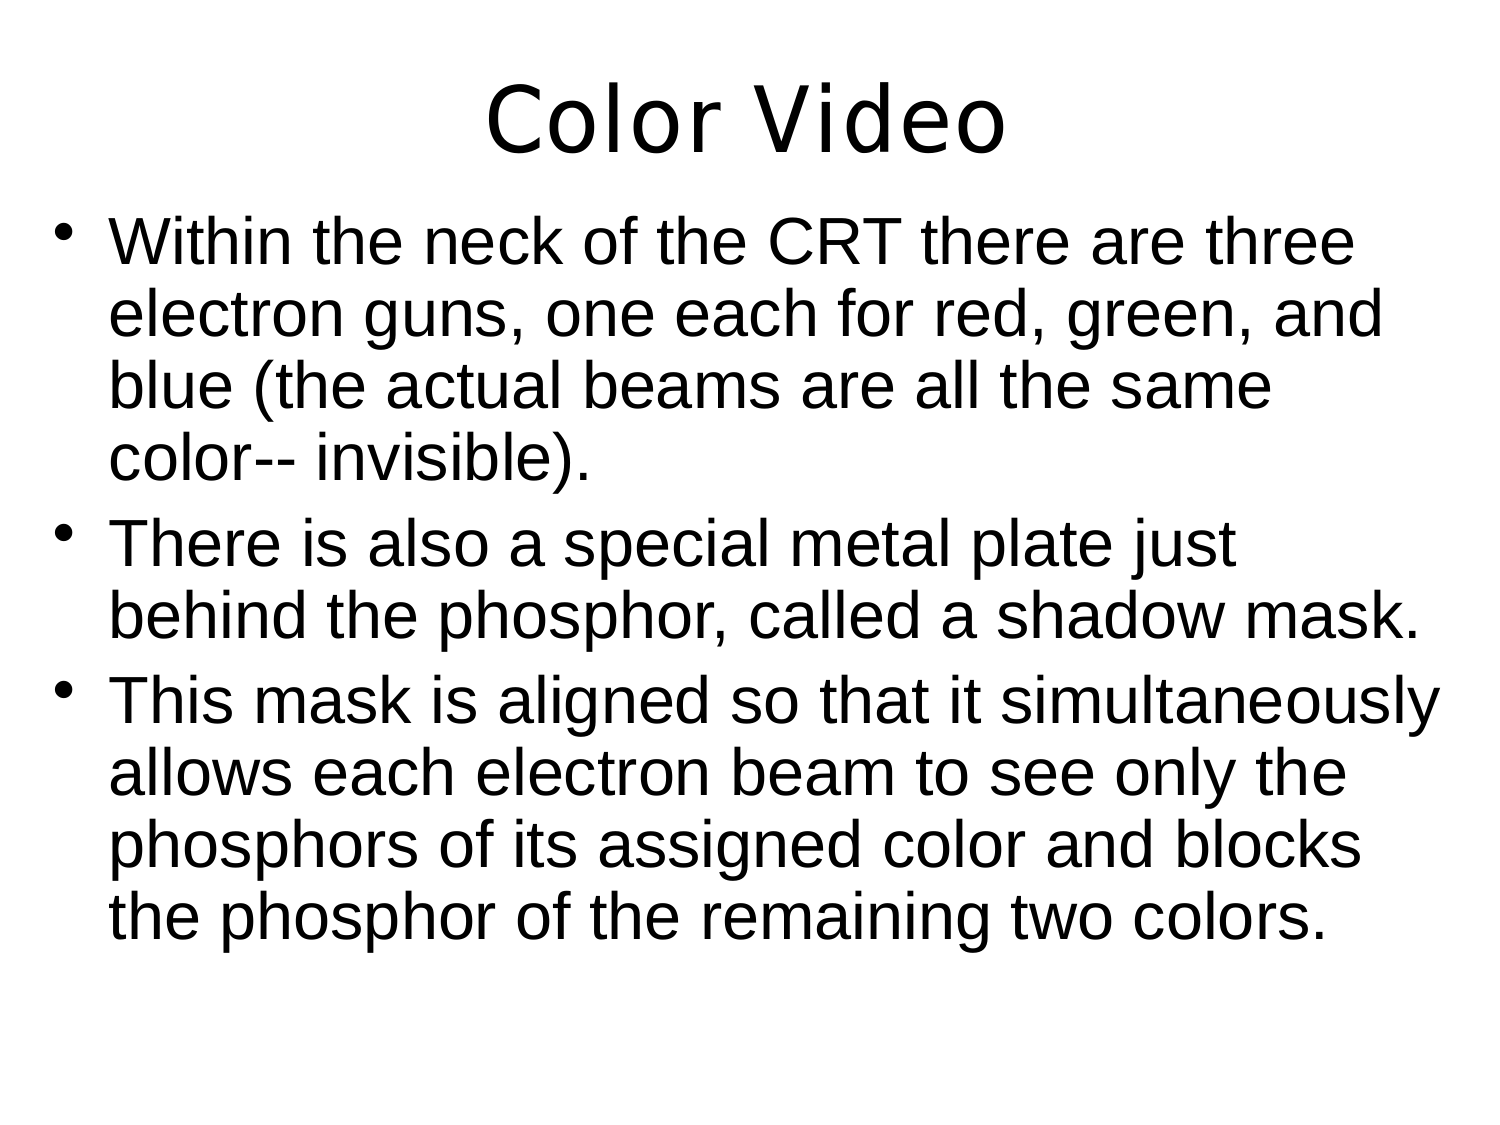

# Color Video
Within the neck of the CRT there are three electron guns, one each for red, green, and blue (the actual beams are all the same color-- invisible).
There is also a special metal plate just behind the phosphor, called a shadow mask.
This mask is aligned so that it simultaneously allows each electron beam to see only the phosphors of its assigned color and blocks the phosphor of the remaining two colors.